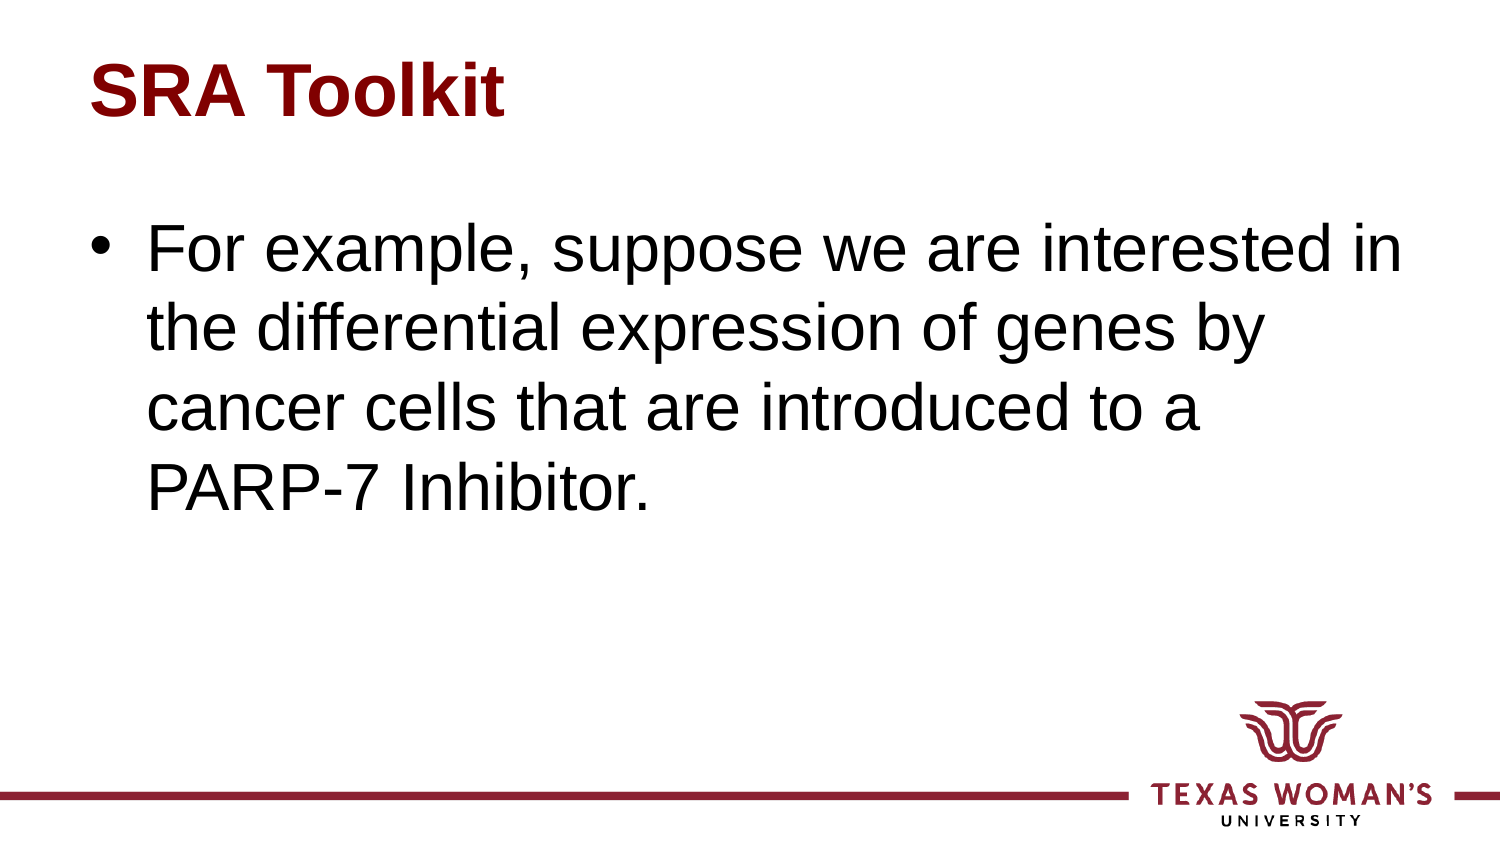

# SRA Toolkit
For example, suppose we are interested in the differential expression of genes by cancer cells that are introduced to a PARP-7 Inhibitor.